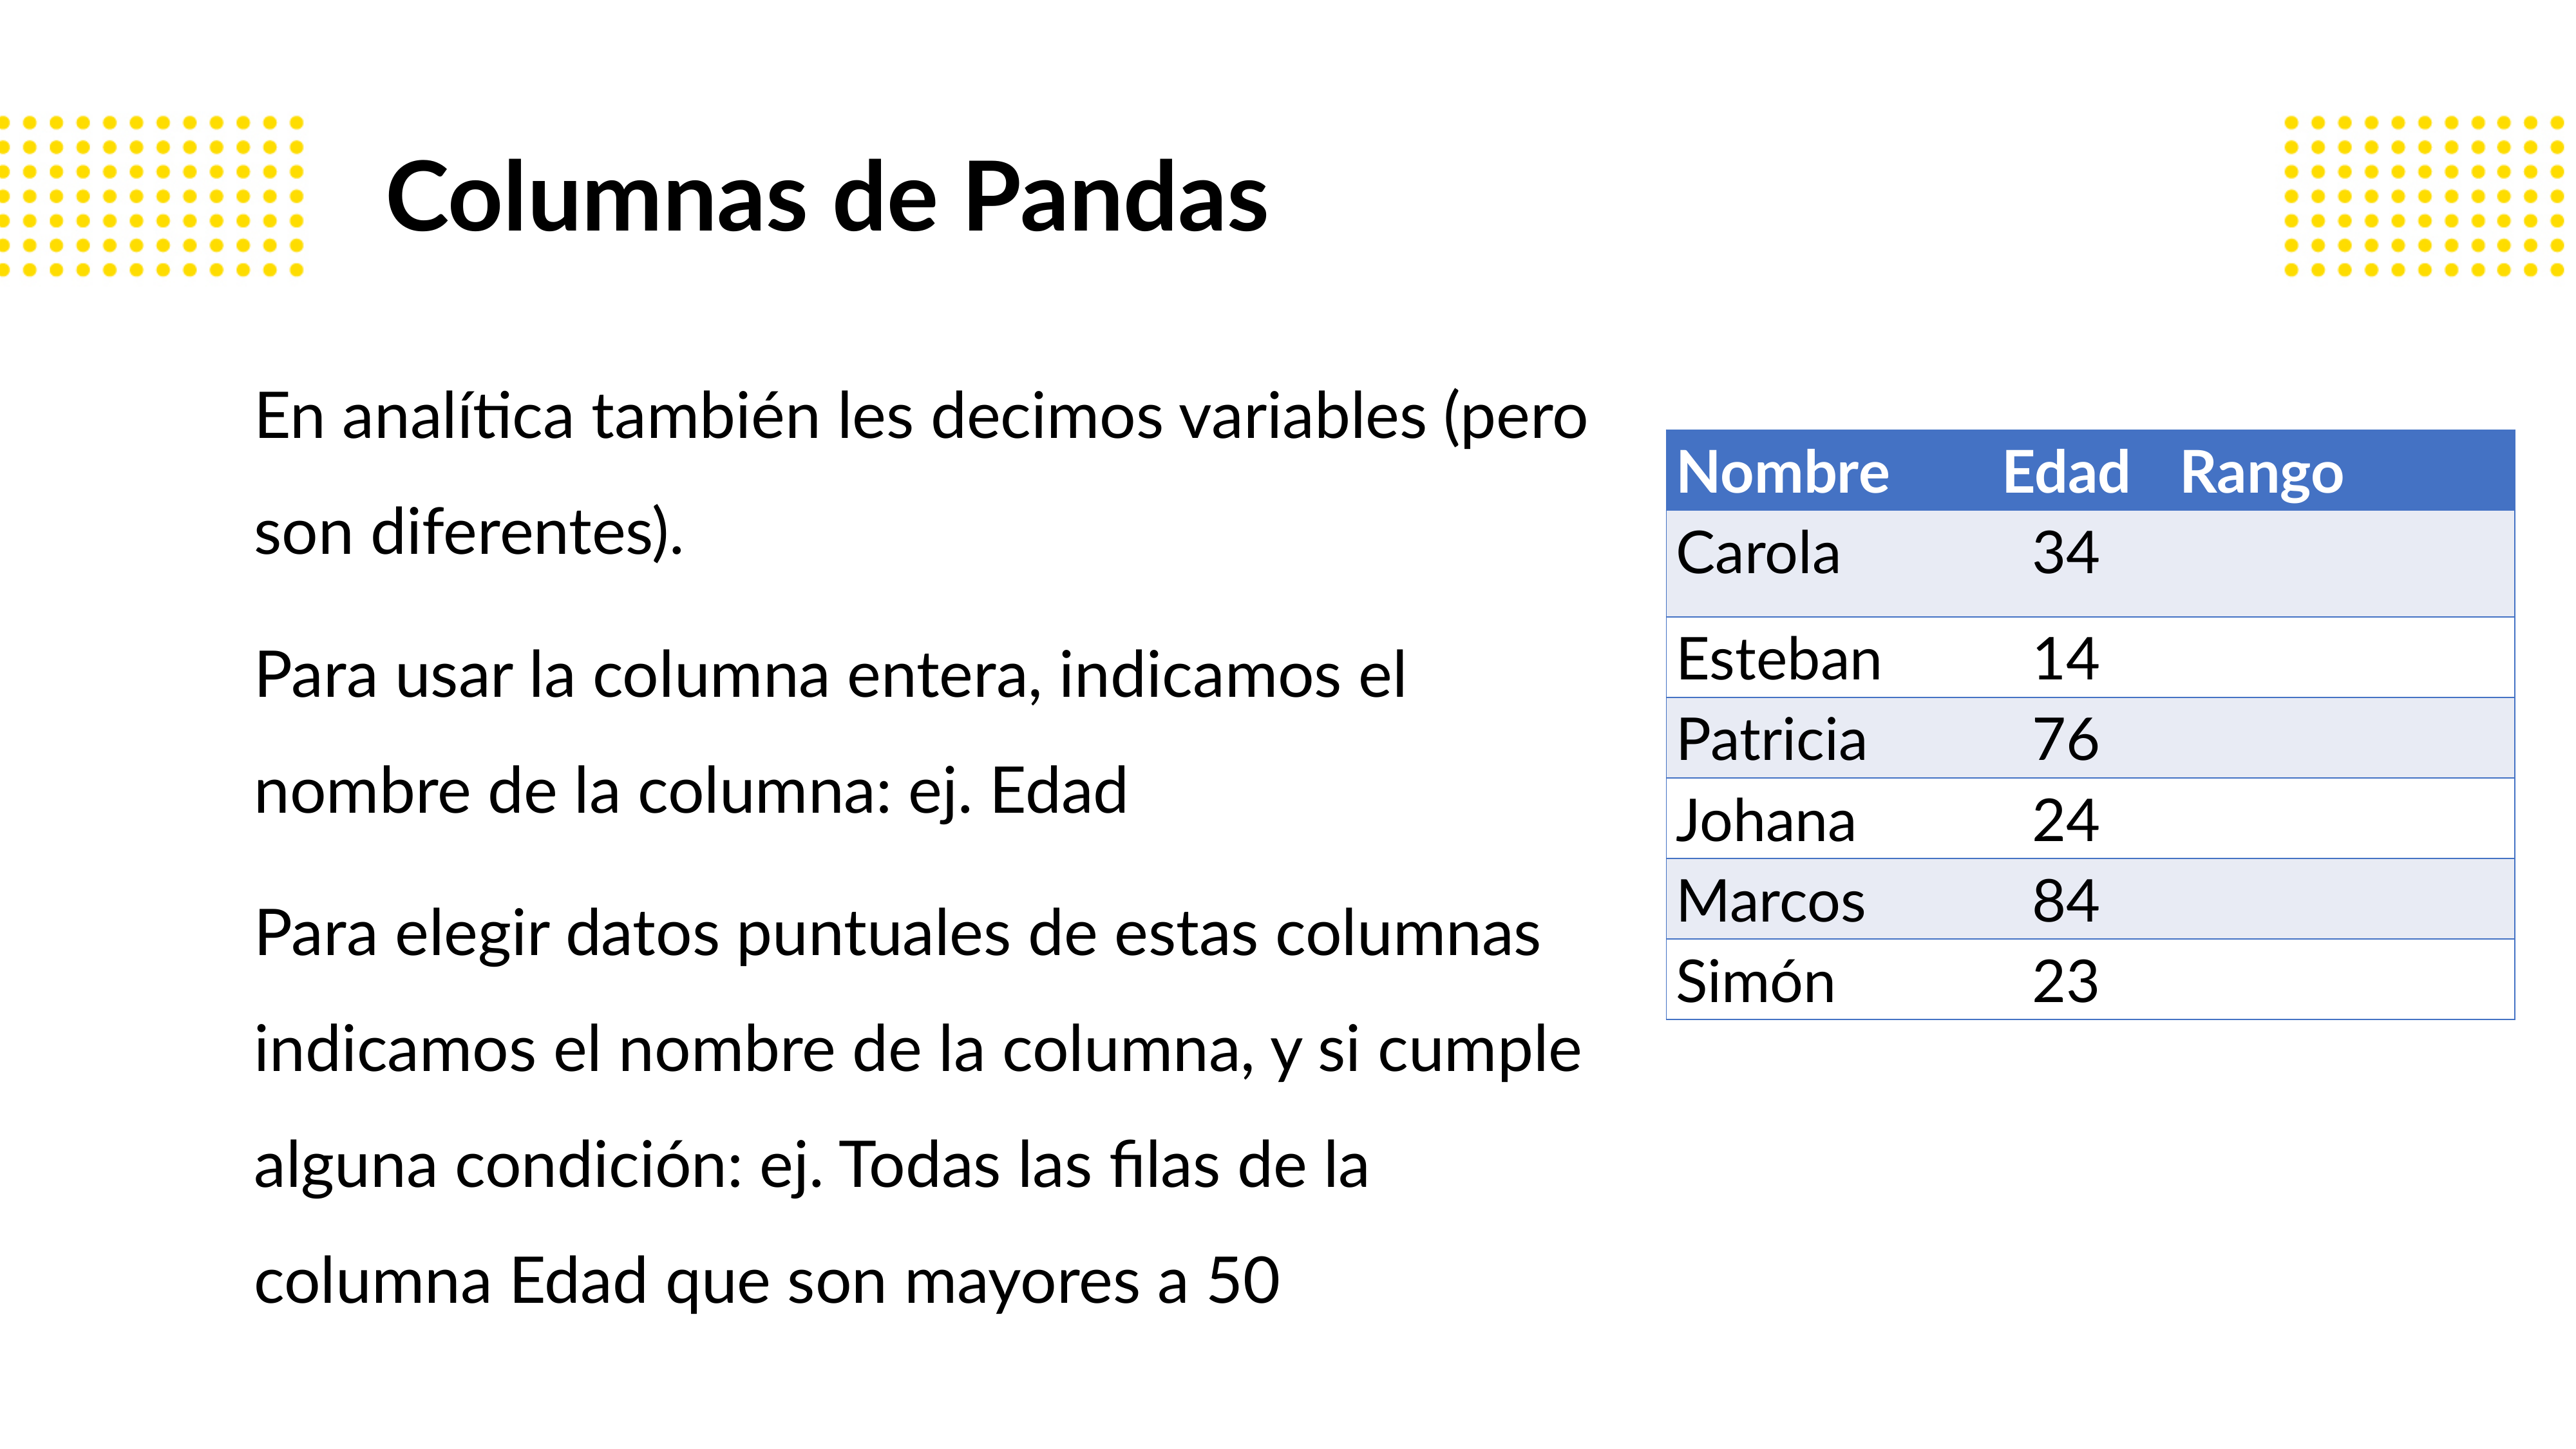

# Columnas de Pandas
En analítica también les decimos variables (pero son diferentes).
Para usar la columna entera, indicamos el nombre de la columna: ej. Edad
Para elegir datos puntuales de estas columnas indicamos el nombre de la columna, y si cumple alguna condición: ej. Todas las filas de la columna Edad que son mayores a 50
| Nombre | Edad | Rango |
| --- | --- | --- |
| Carola | 34 |  |
| Esteban | 14 |  |
| Patricia | 76 |  |
| Johana | 24 |  |
| Marcos | 84 |  |
| Simón | 23 |  |